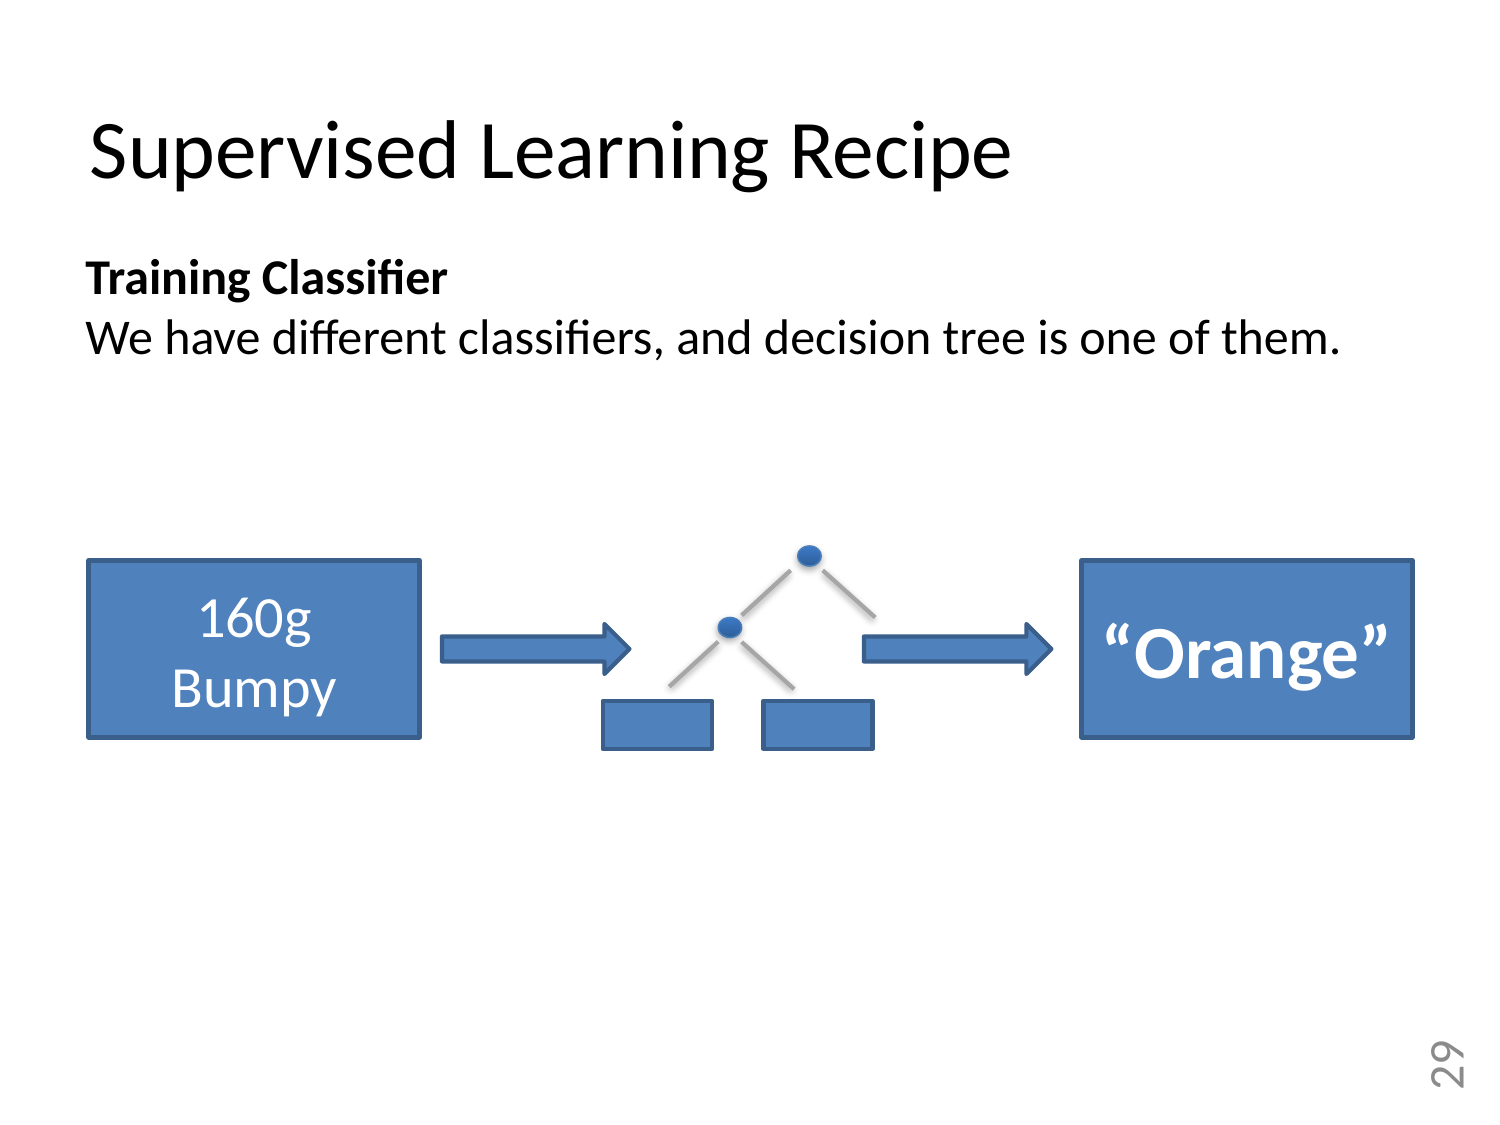

Supervised Learning Recipe
Training Classifier
We have different classifiers, and decision tree is one of them.

160g
Bumpy
“Orange”

29